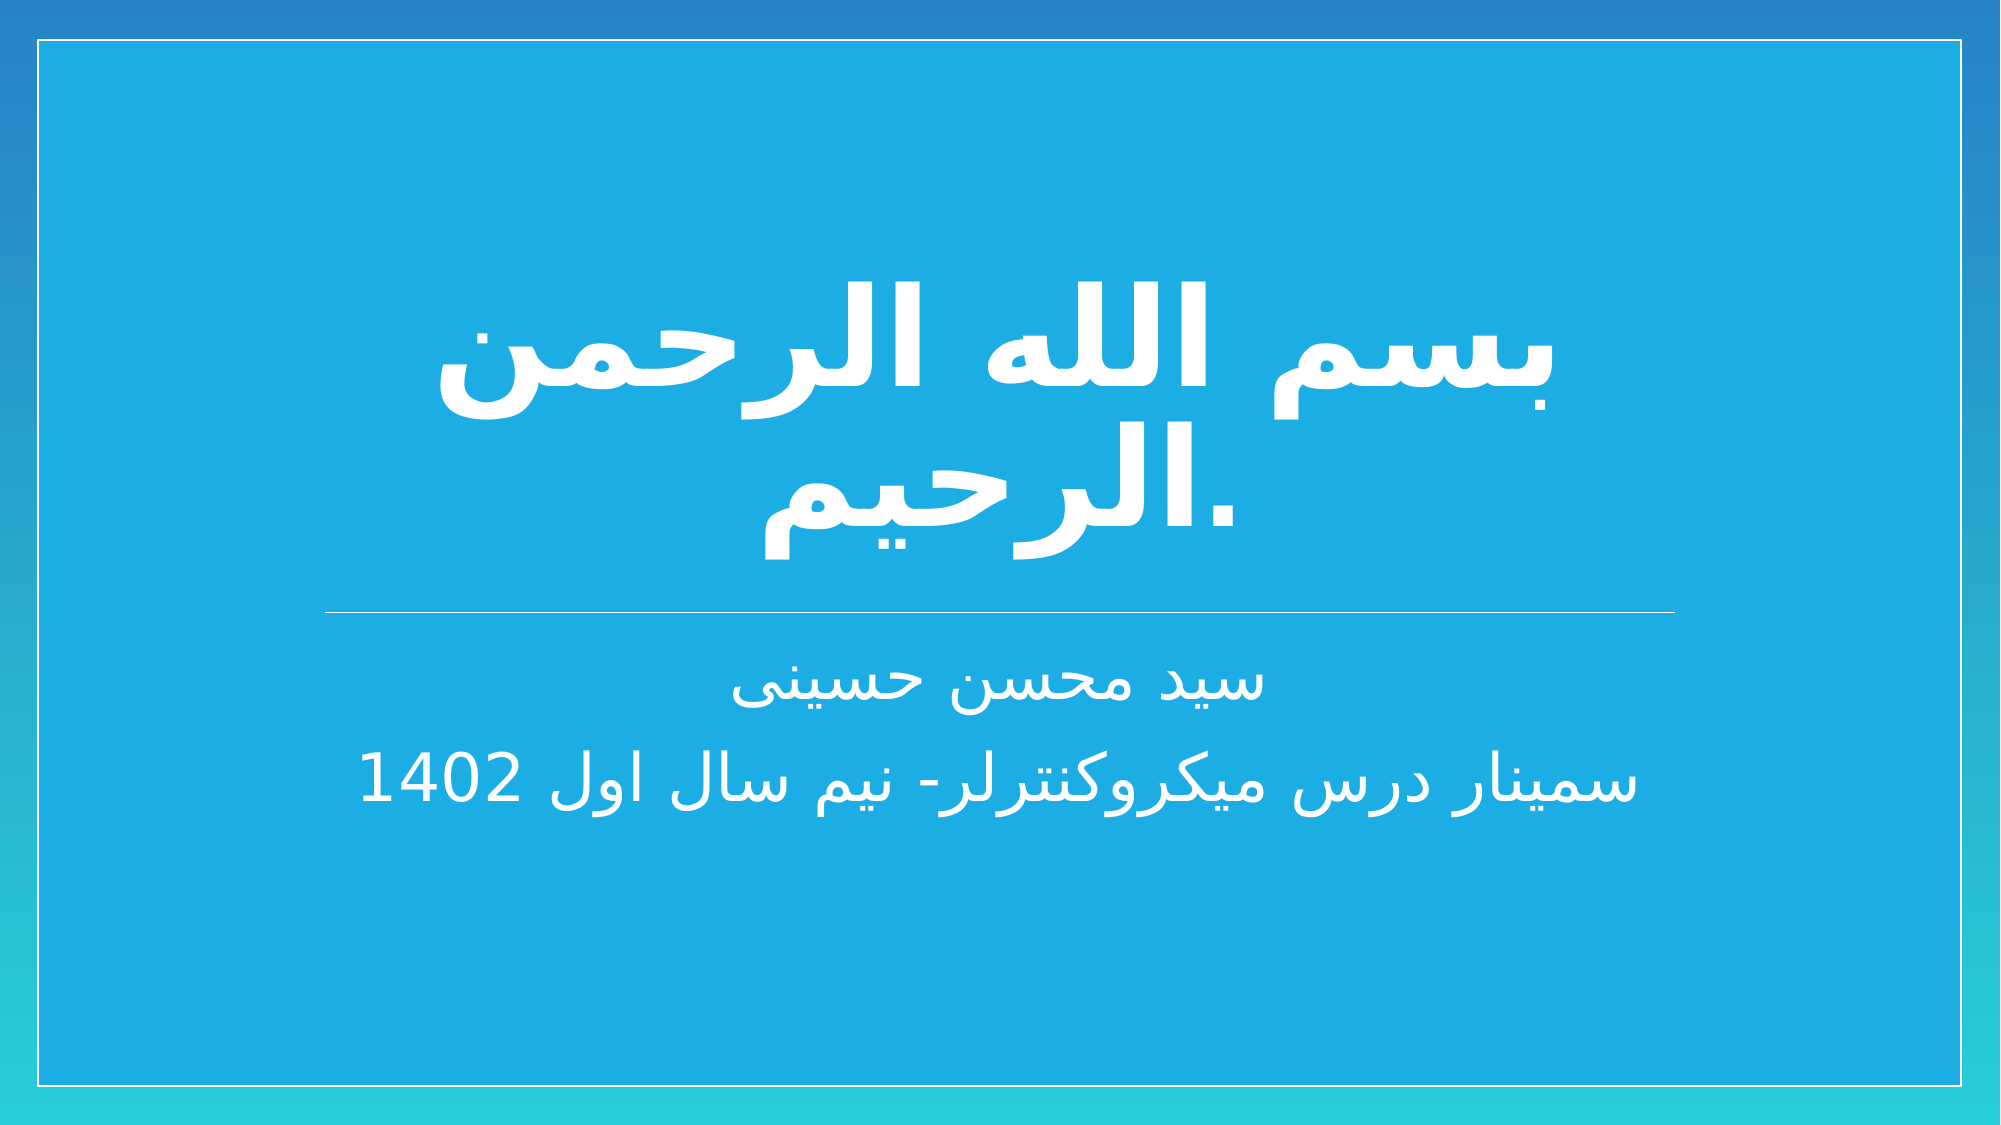

# بسم الله الرحمن الرحیم.
سید محسن حسینی
سمینار درس میکروکنترلر- نیم سال اول 1402